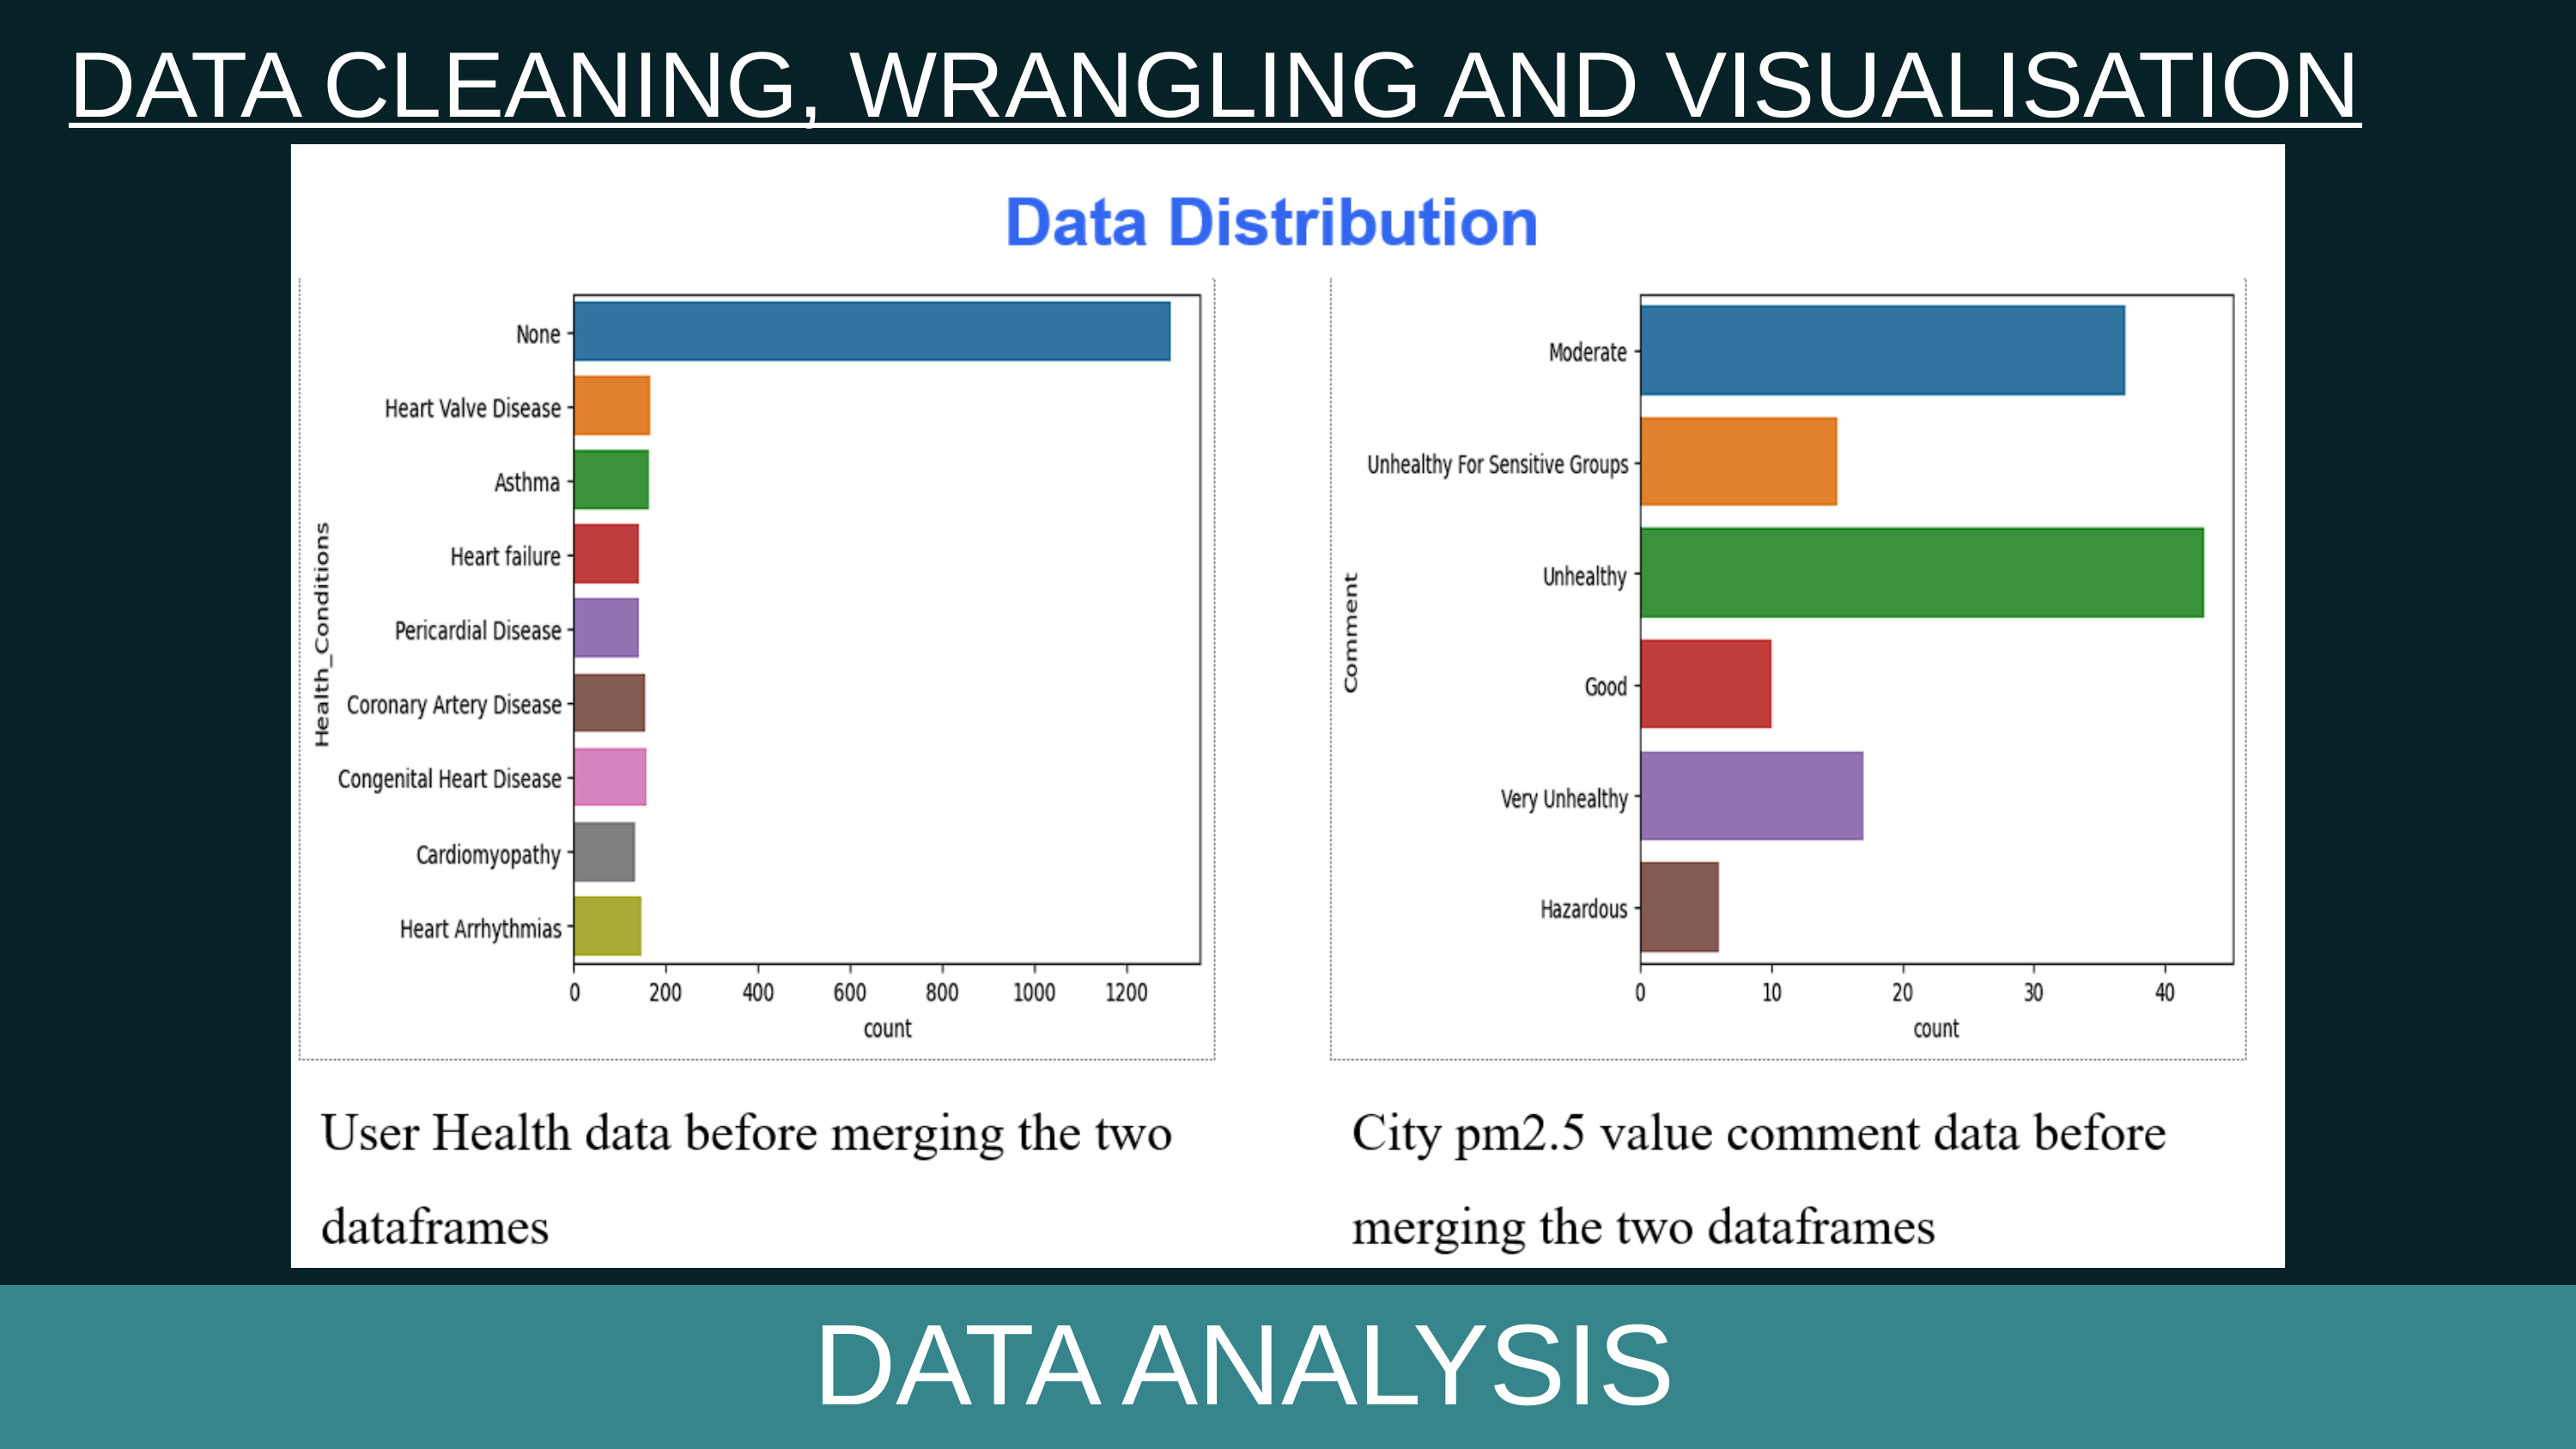

DATA CLEANING, WRANGLING AND VISUALISATION

DATA ANALYSIS